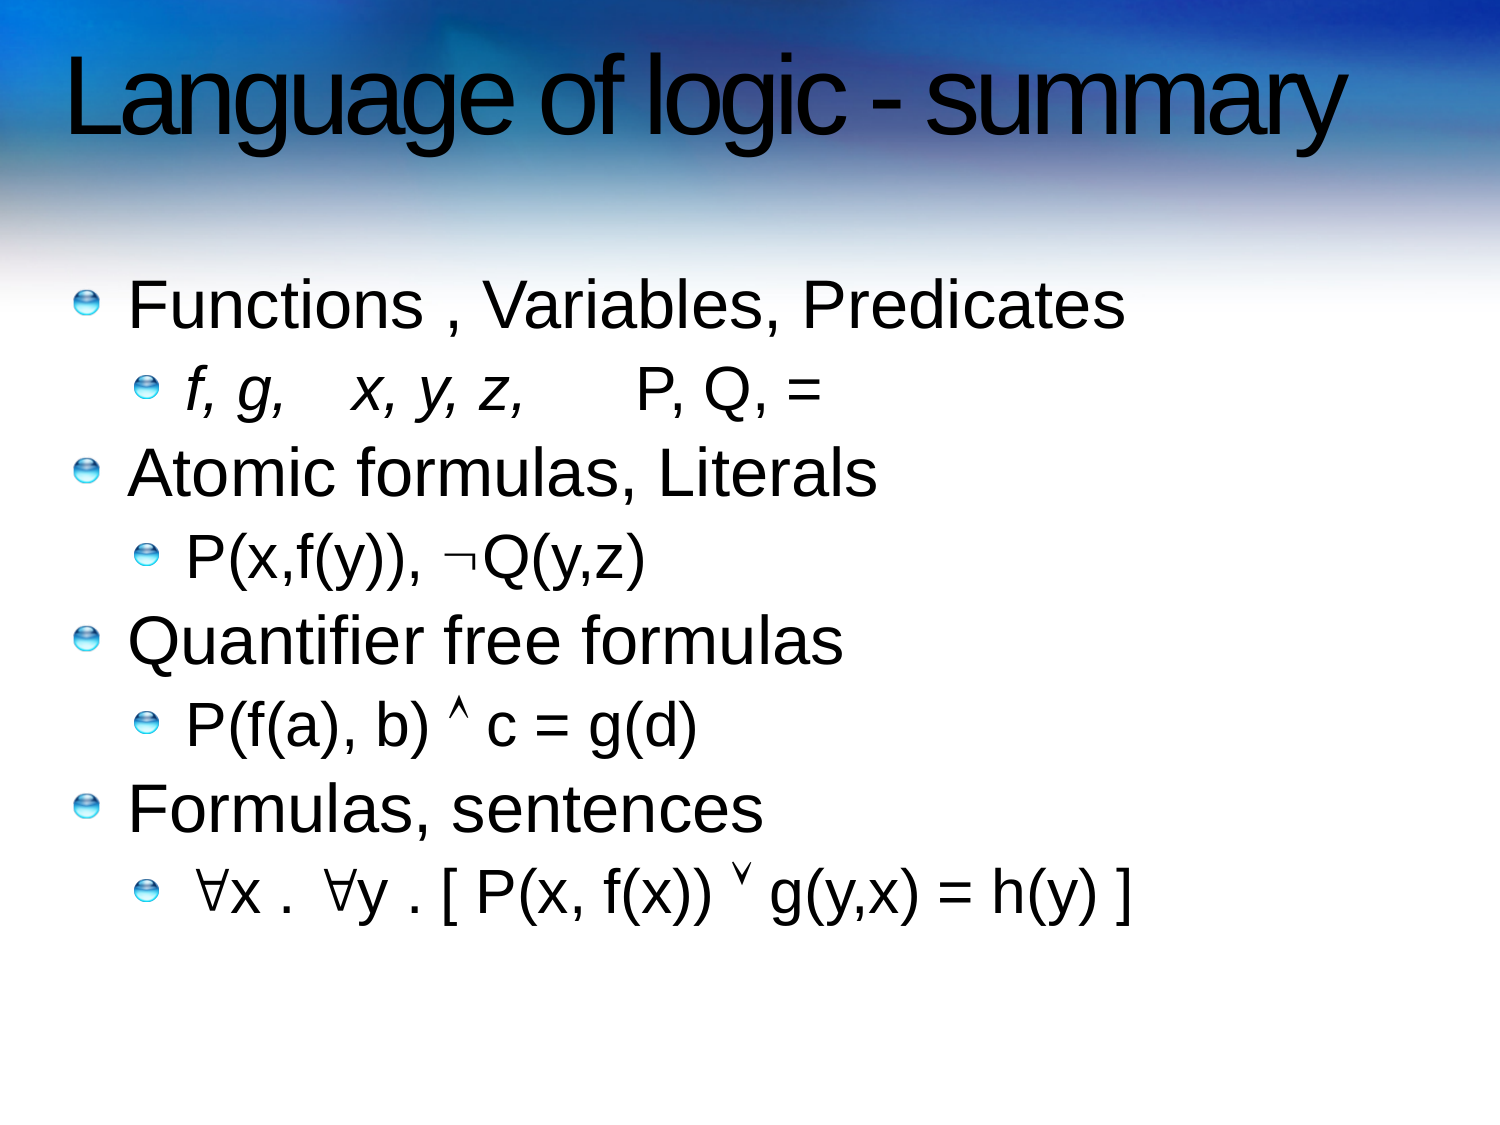

# Language of logic - summary

Functions , Variables, Predicates
f, g, 	 x, y, z, 	P, Q, =
Atomic formulas, Literals
P(x,f(y)), ¬Q(y,z)
Quantifier free formulas
P(f(a), b) ∧ c = g(d)
Formulas, sentences
∀x . ∀y . [ P(x, f(x)) ∨ g(y,x) = h(y) ]